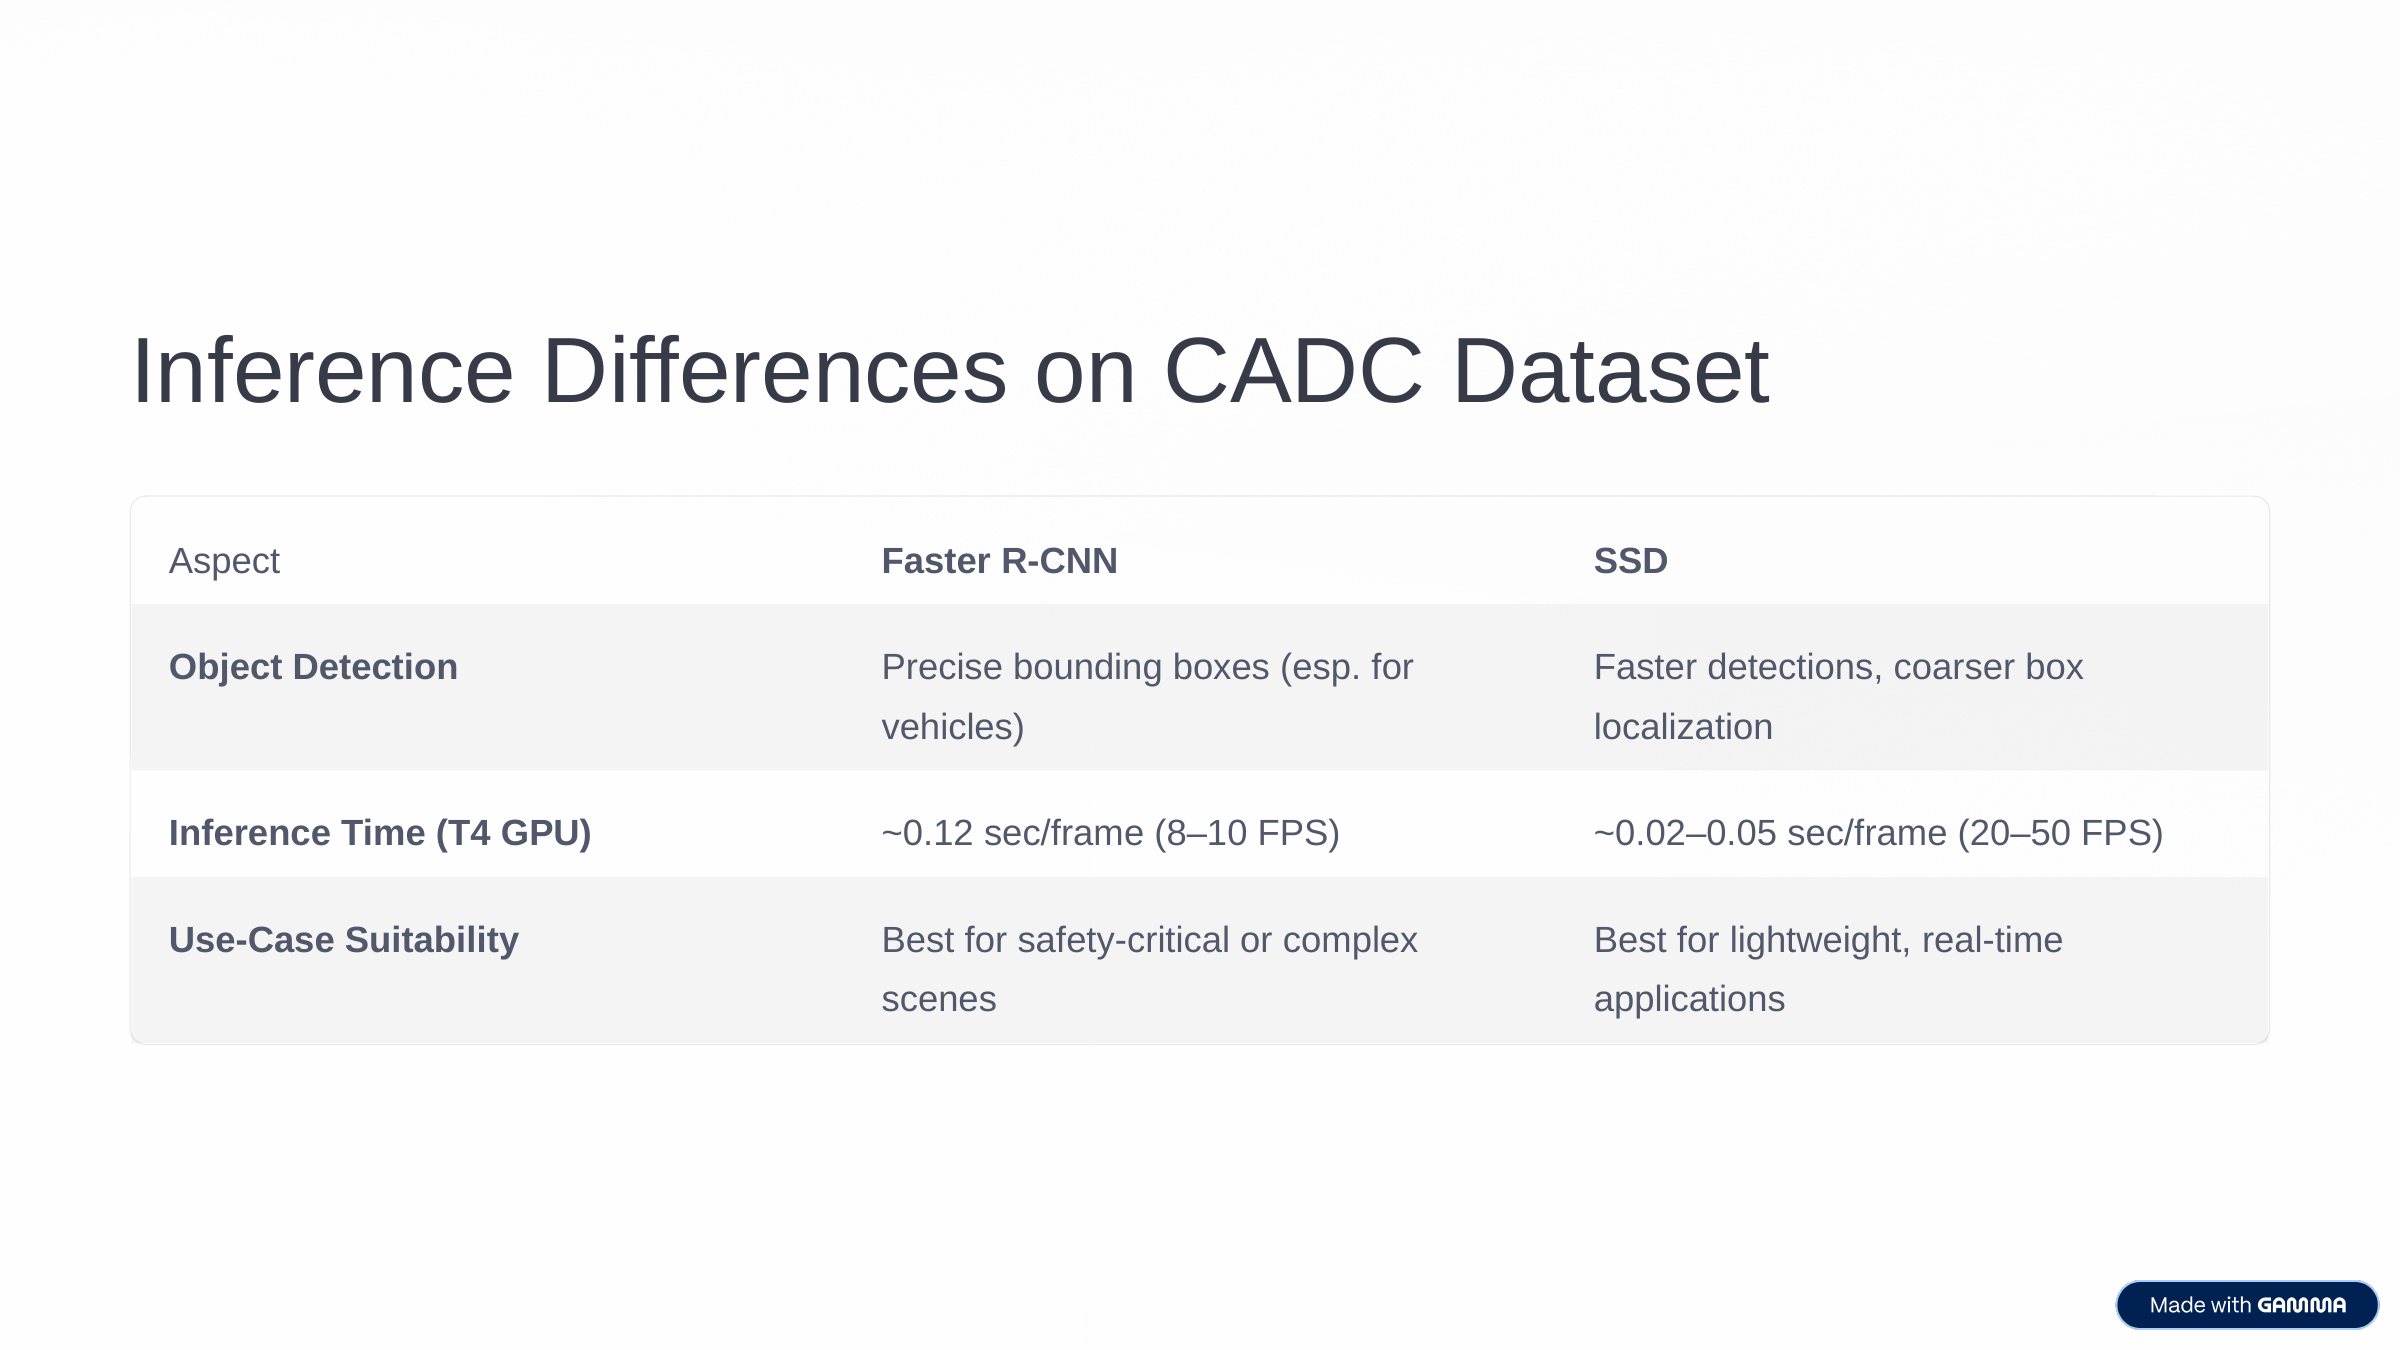

Inference Differences on CADC Dataset

Aspect
Faster R-CNN
SSD

Object Detection
Precise bounding boxes (esp. for vehicles)
Faster detections, coarser box localization

Inference Time (T4 GPU)
~0.12 sec/frame (8–10 FPS)
~0.02–0.05 sec/frame (20–50 FPS)

Use-Case Suitability
Best for safety-critical or complex scenes
Best for lightweight, real-time applications